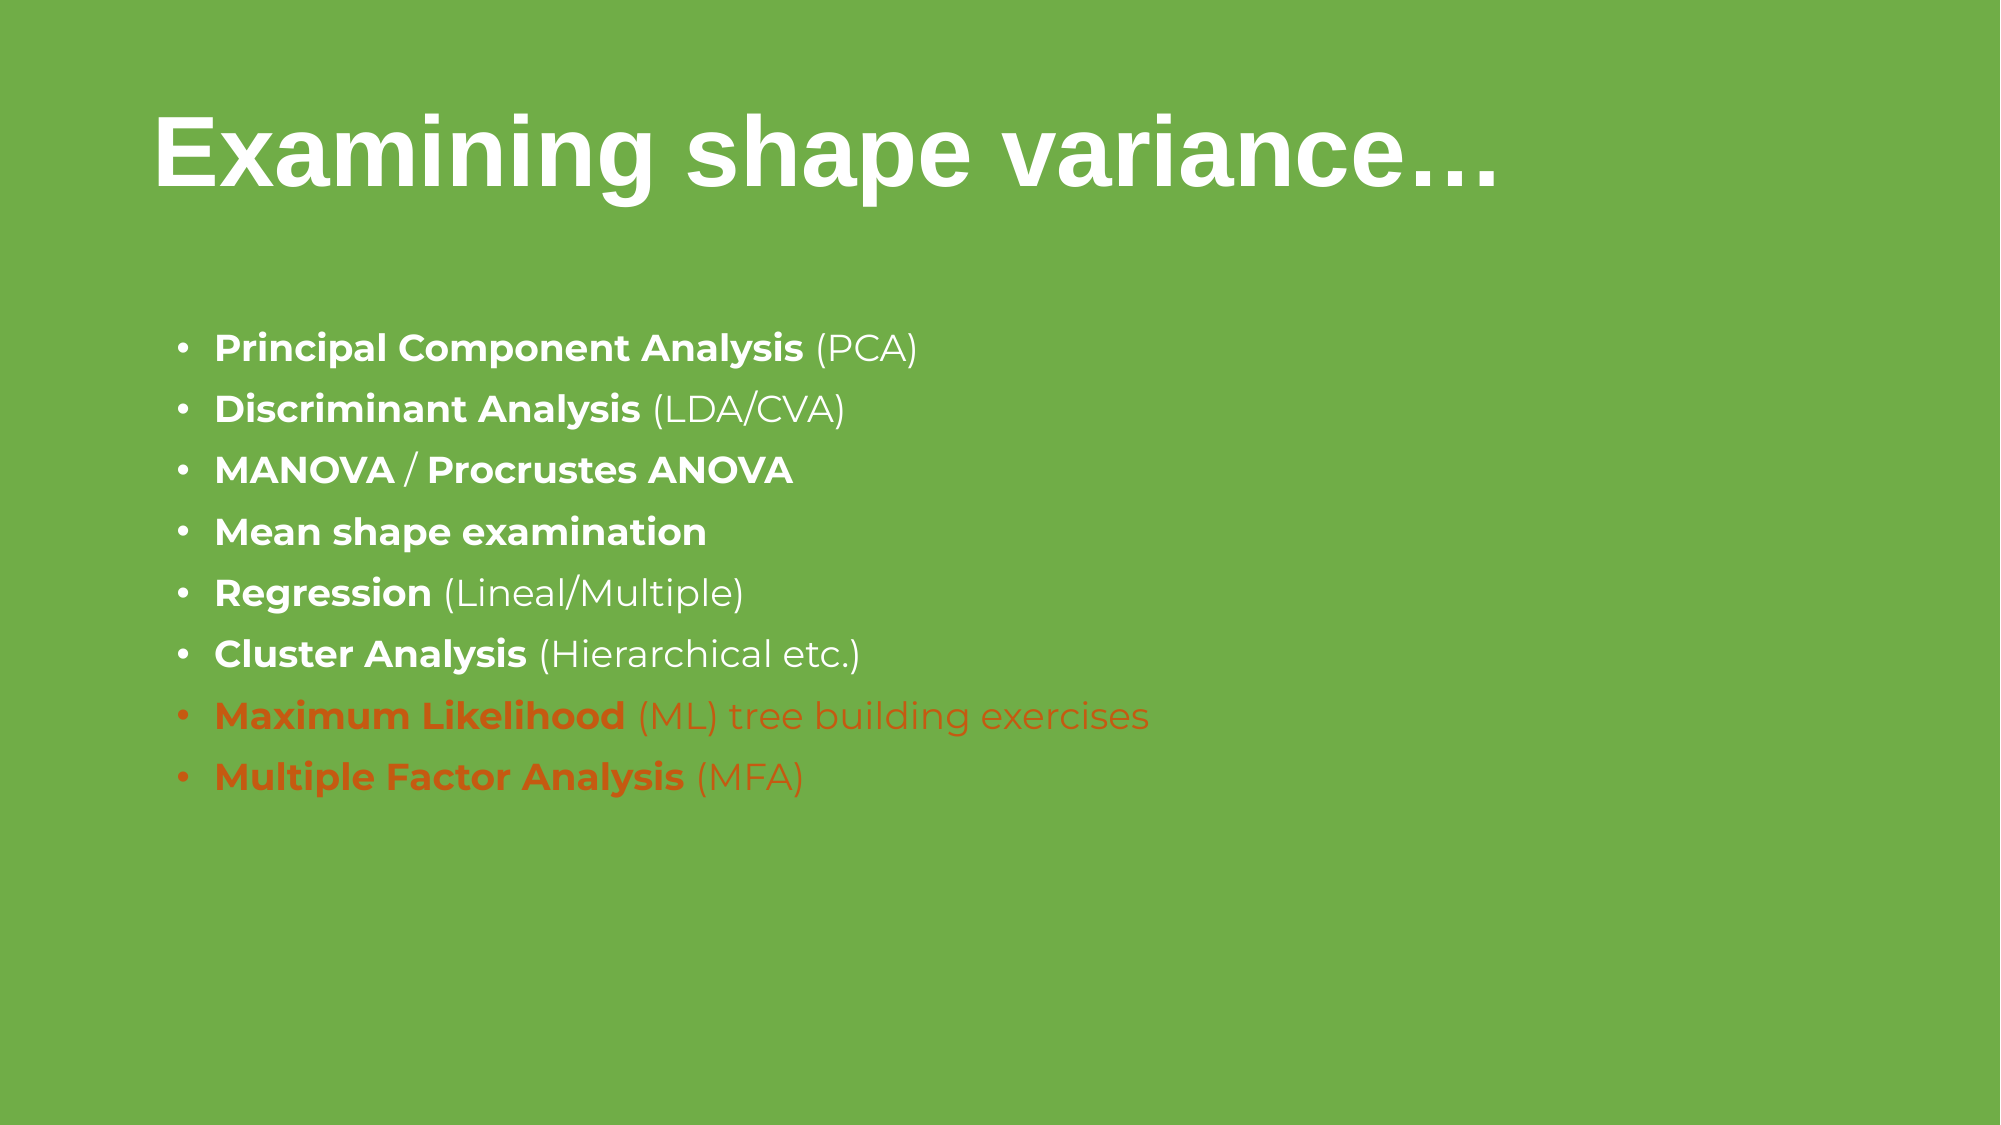

# Examining shape variance…
Principal Component Analysis (PCA)
Discriminant Analysis (LDA/CVA)
MANOVA / Procrustes ANOVA
Mean shape examination
Regression (Lineal/Multiple)
Cluster Analysis (Hierarchical etc.)
Maximum Likelihood (ML) tree building exercises
Multiple Factor Analysis (MFA)